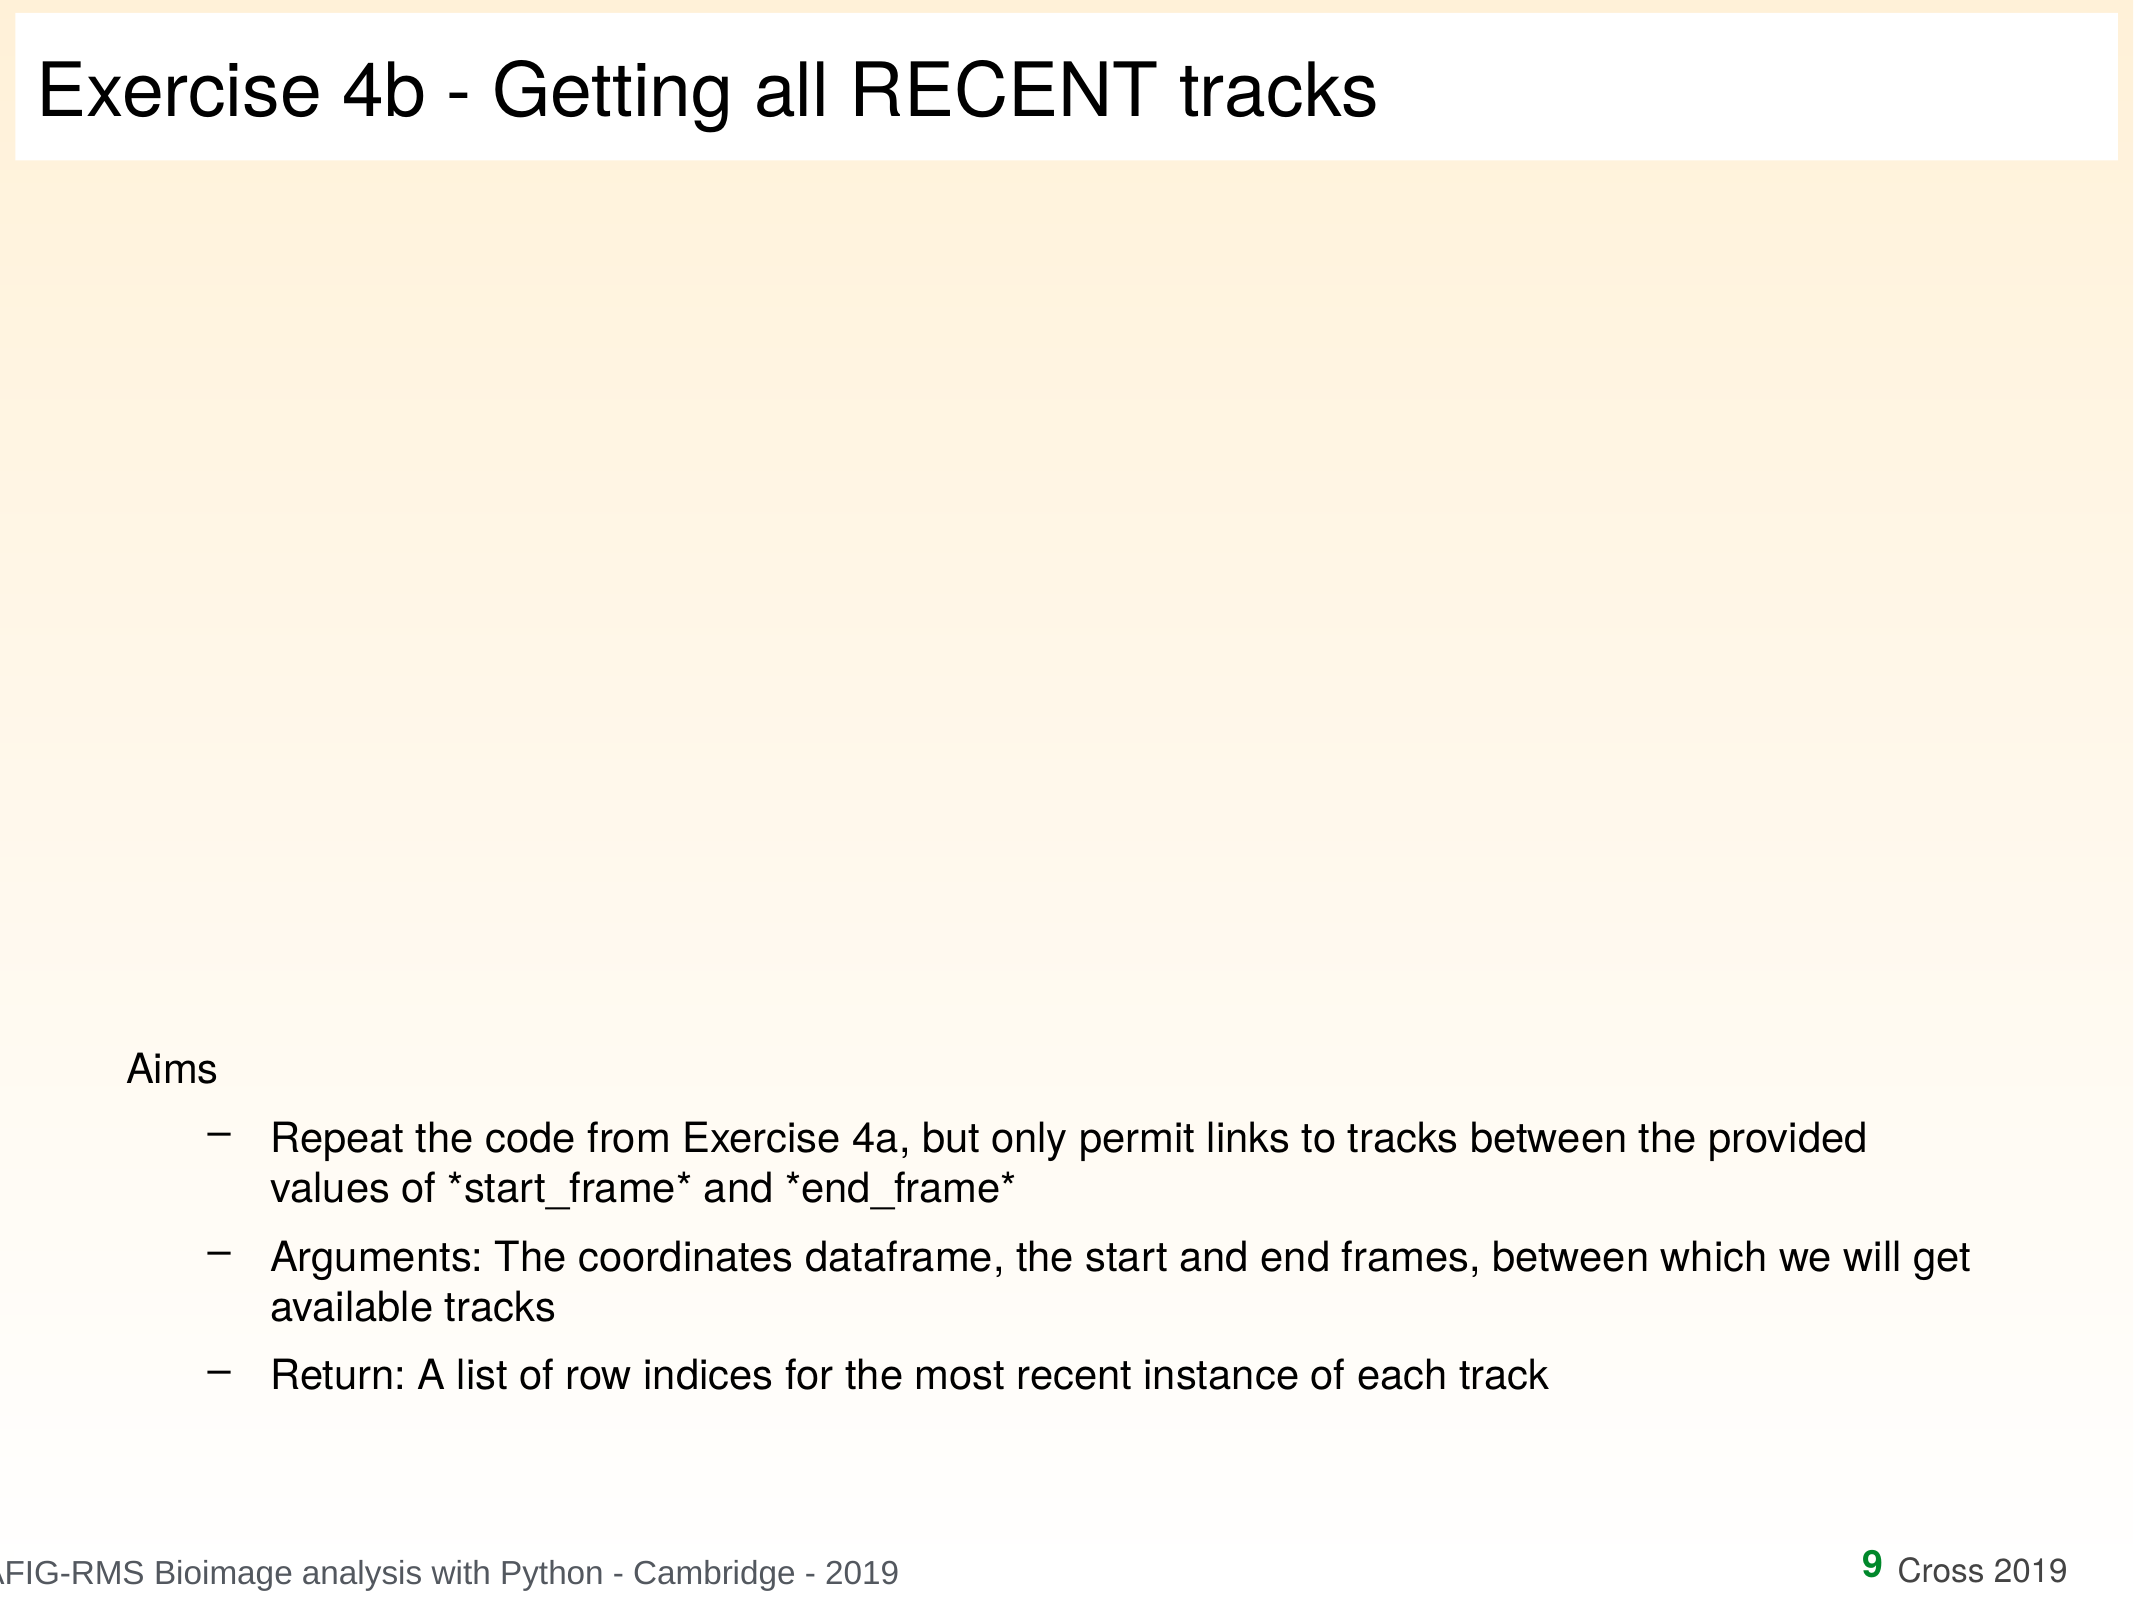

# Exercise 4b - Getting all RECENT tracks
Aims
Repeat the code from Exercise 4a, but only permit links to tracks between the provided values of *start_frame* and *end_frame*
Arguments: The coordinates dataframe, the start and end frames, between which we will get available tracks
Return: A list of row indices for the most recent instance of each track
9